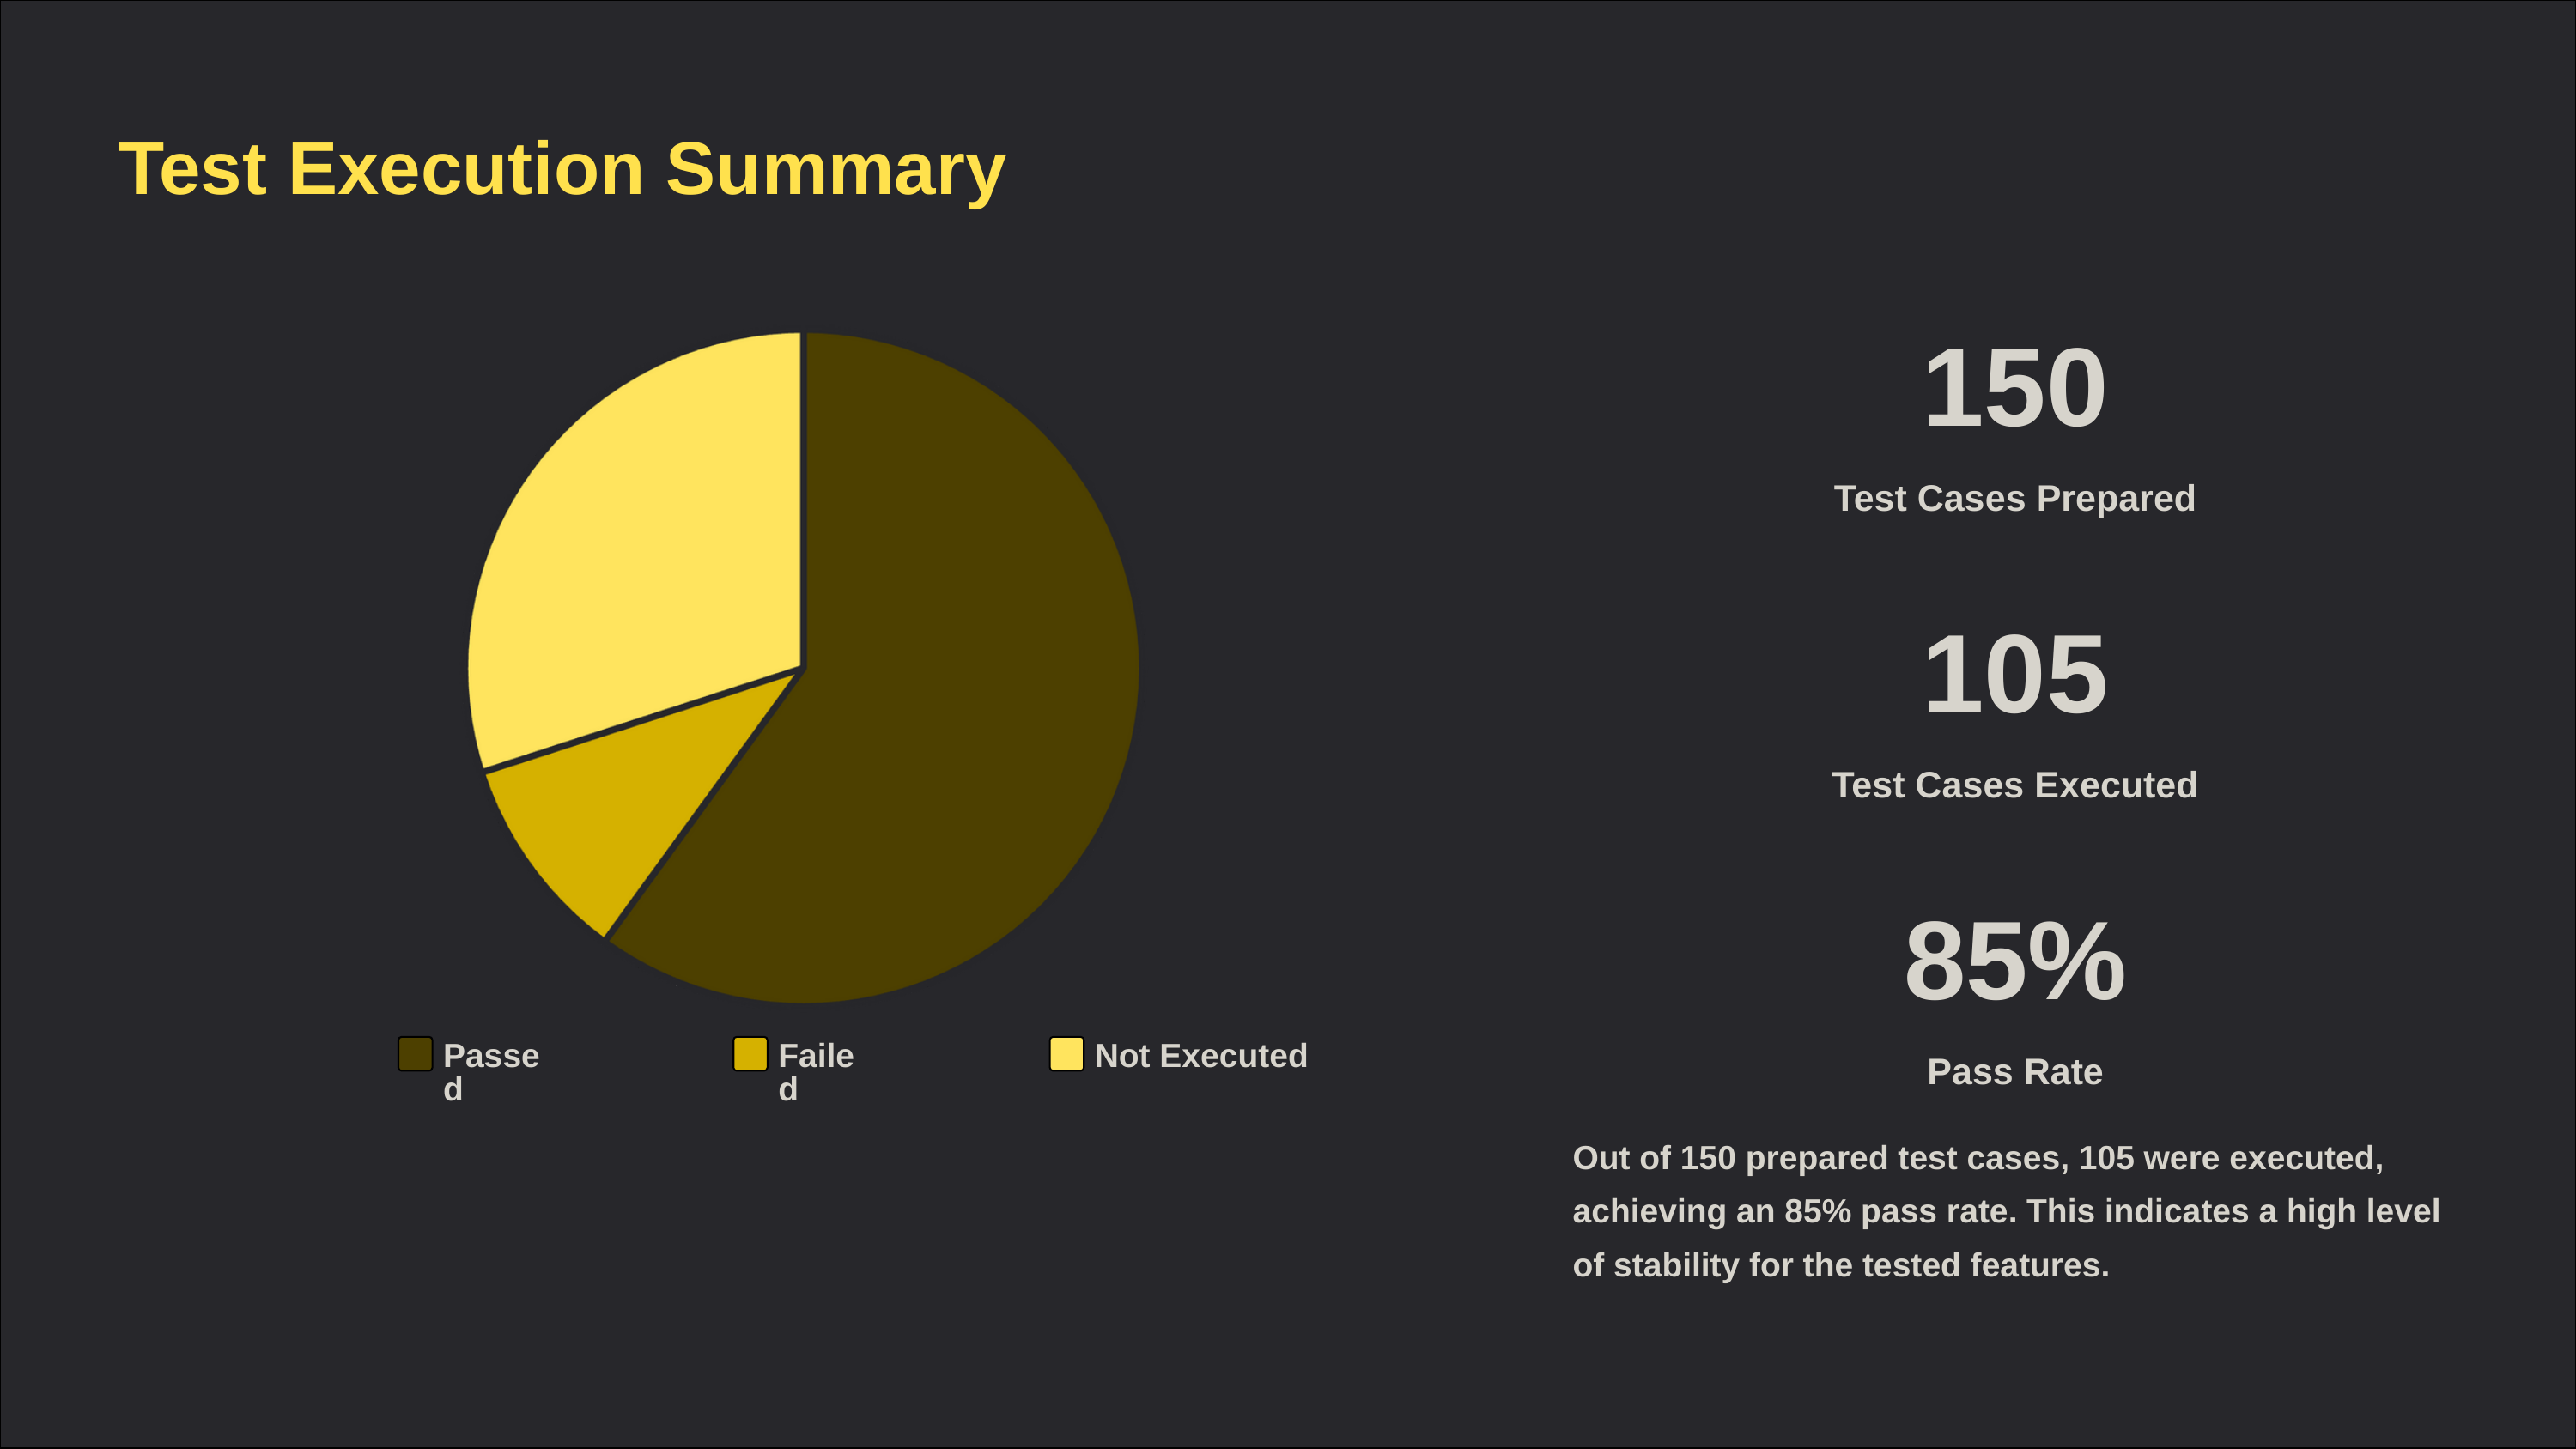

Test Execution Summary

150
Test Cases Prepared
105
Test Cases Executed
85%

Passed
Failed
Not Executed
Pass Rate
Out of 150 prepared test cases, 105 were executed, achieving an 85% pass rate. This indicates a high level of stability for the tested features.